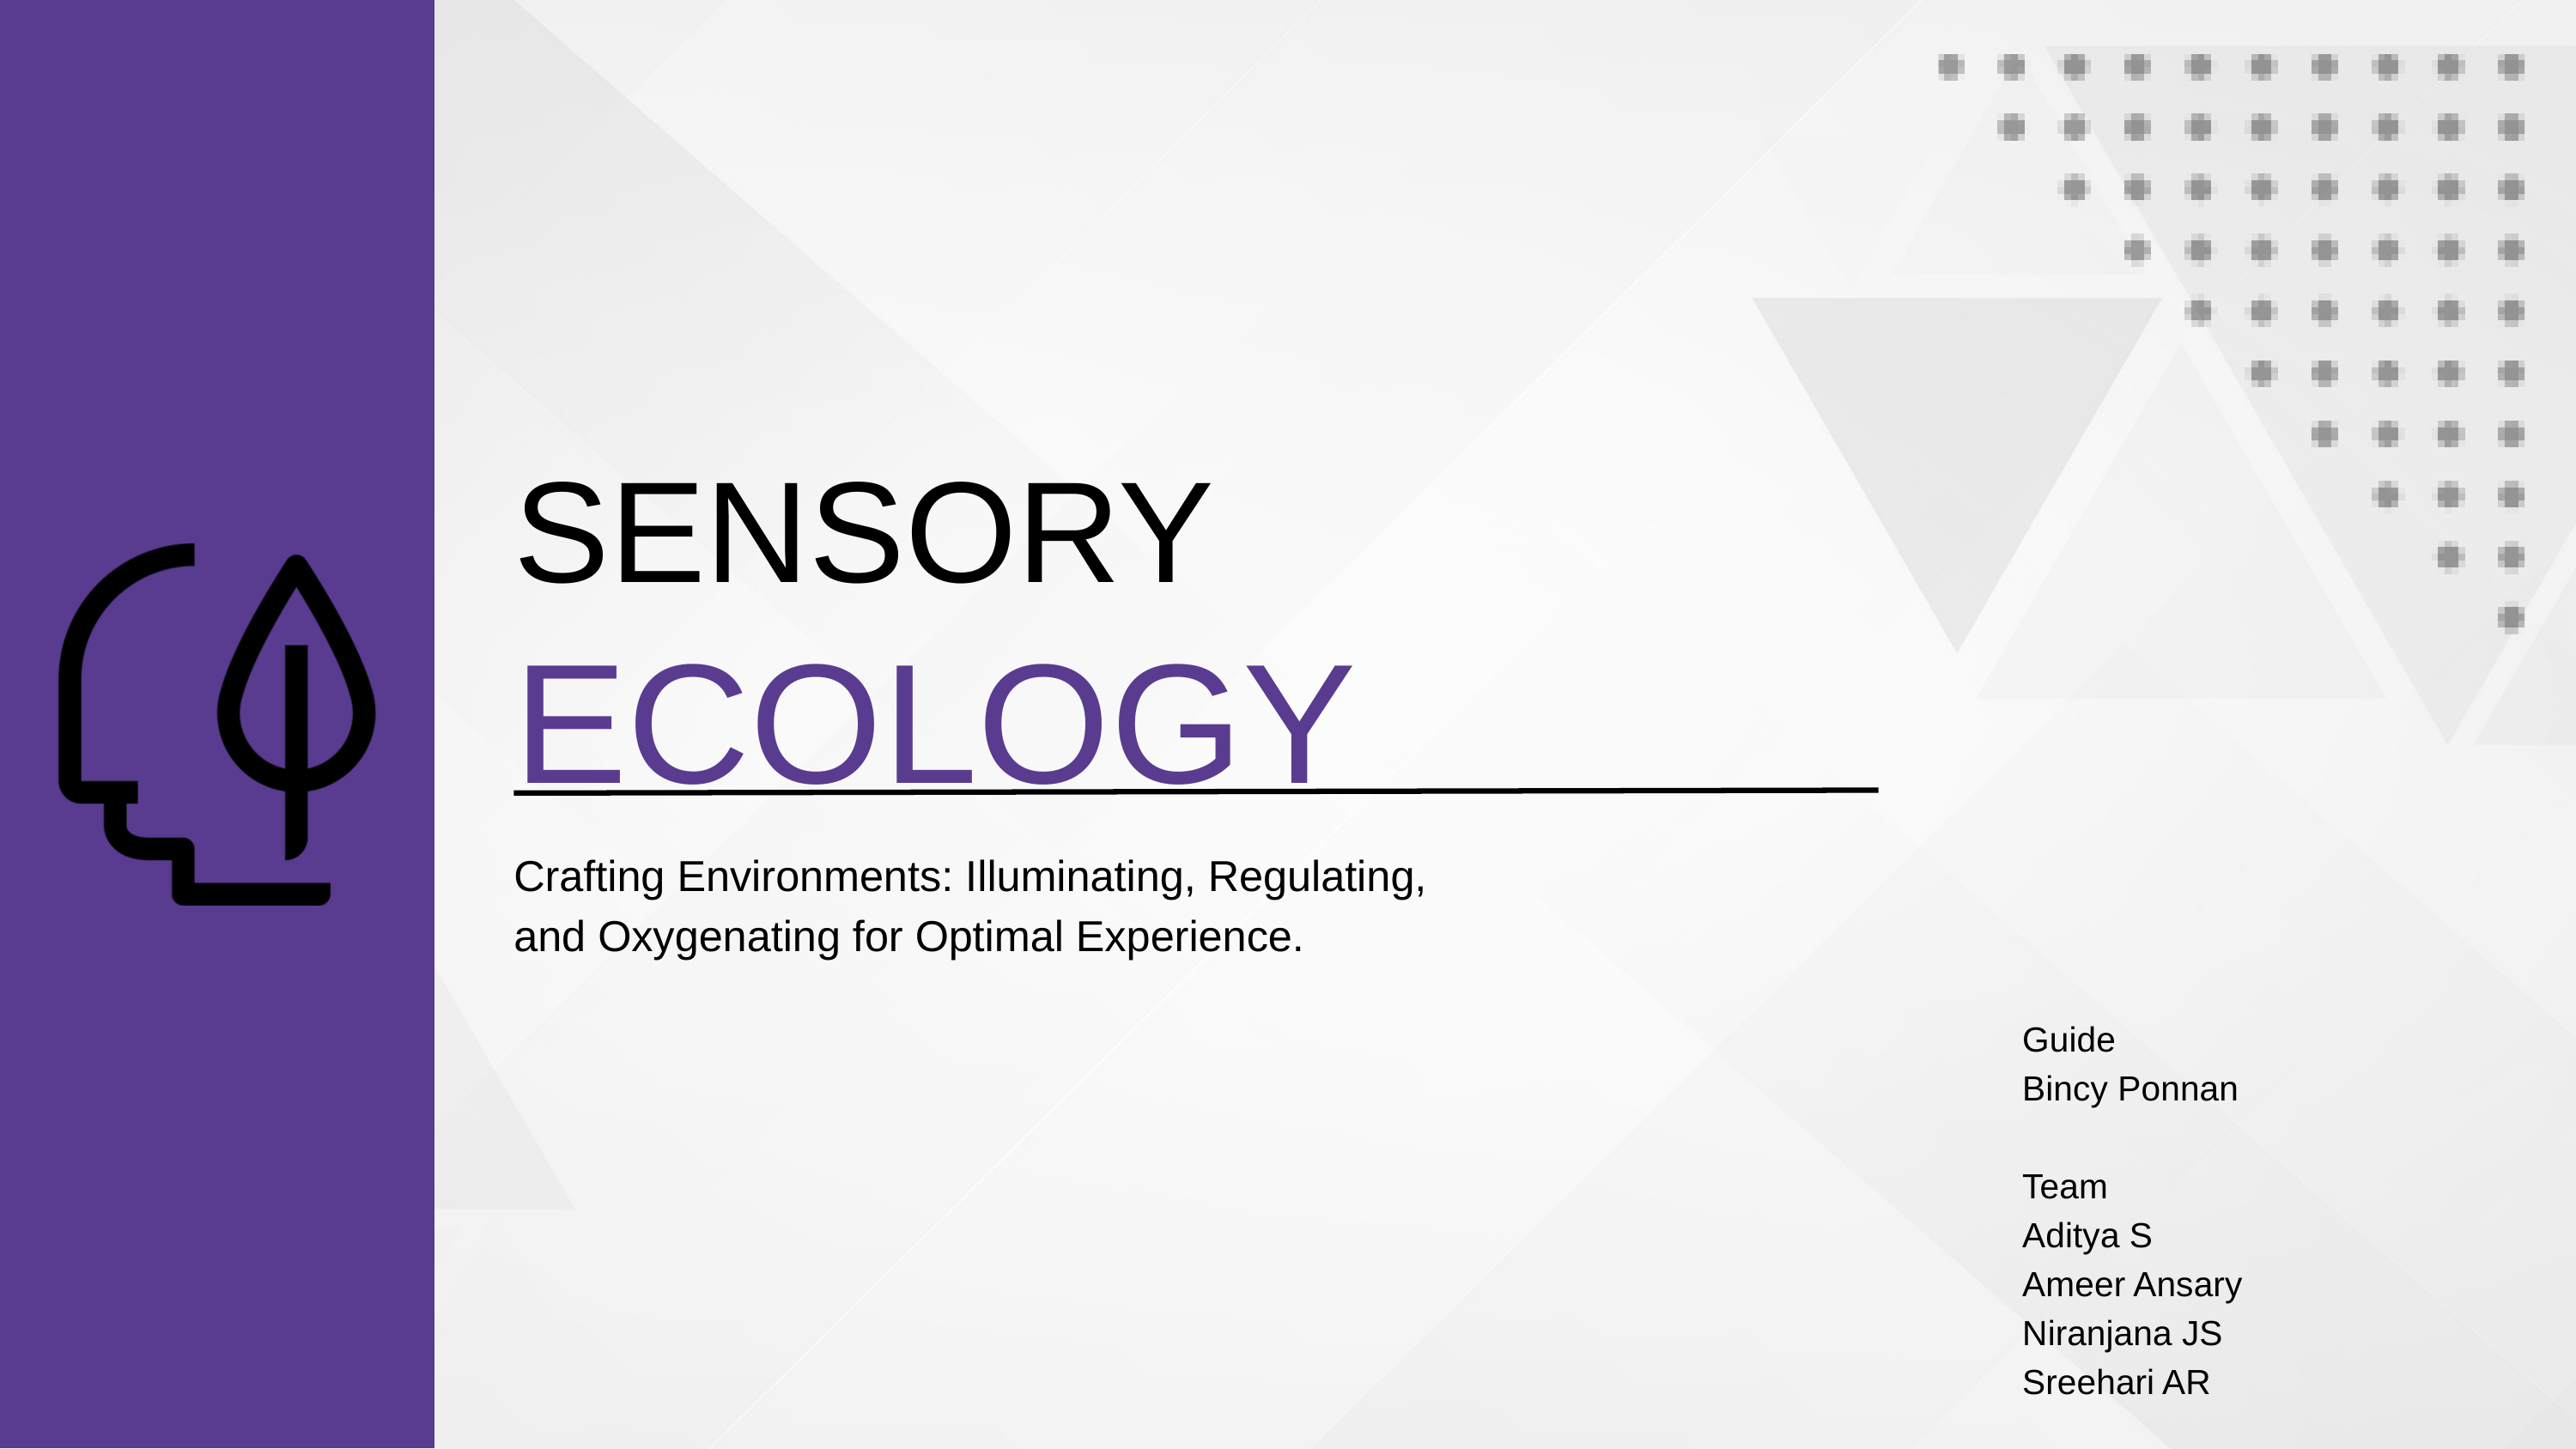

SENSORY

ECOLOGY

Crafting Environments: Illuminating, Regulating, and Oxygenating for Optimal Experience.
Guide
Bincy Ponnan

Team
Aditya S
Ameer Ansary
Niranjana JS
Sreehari AR